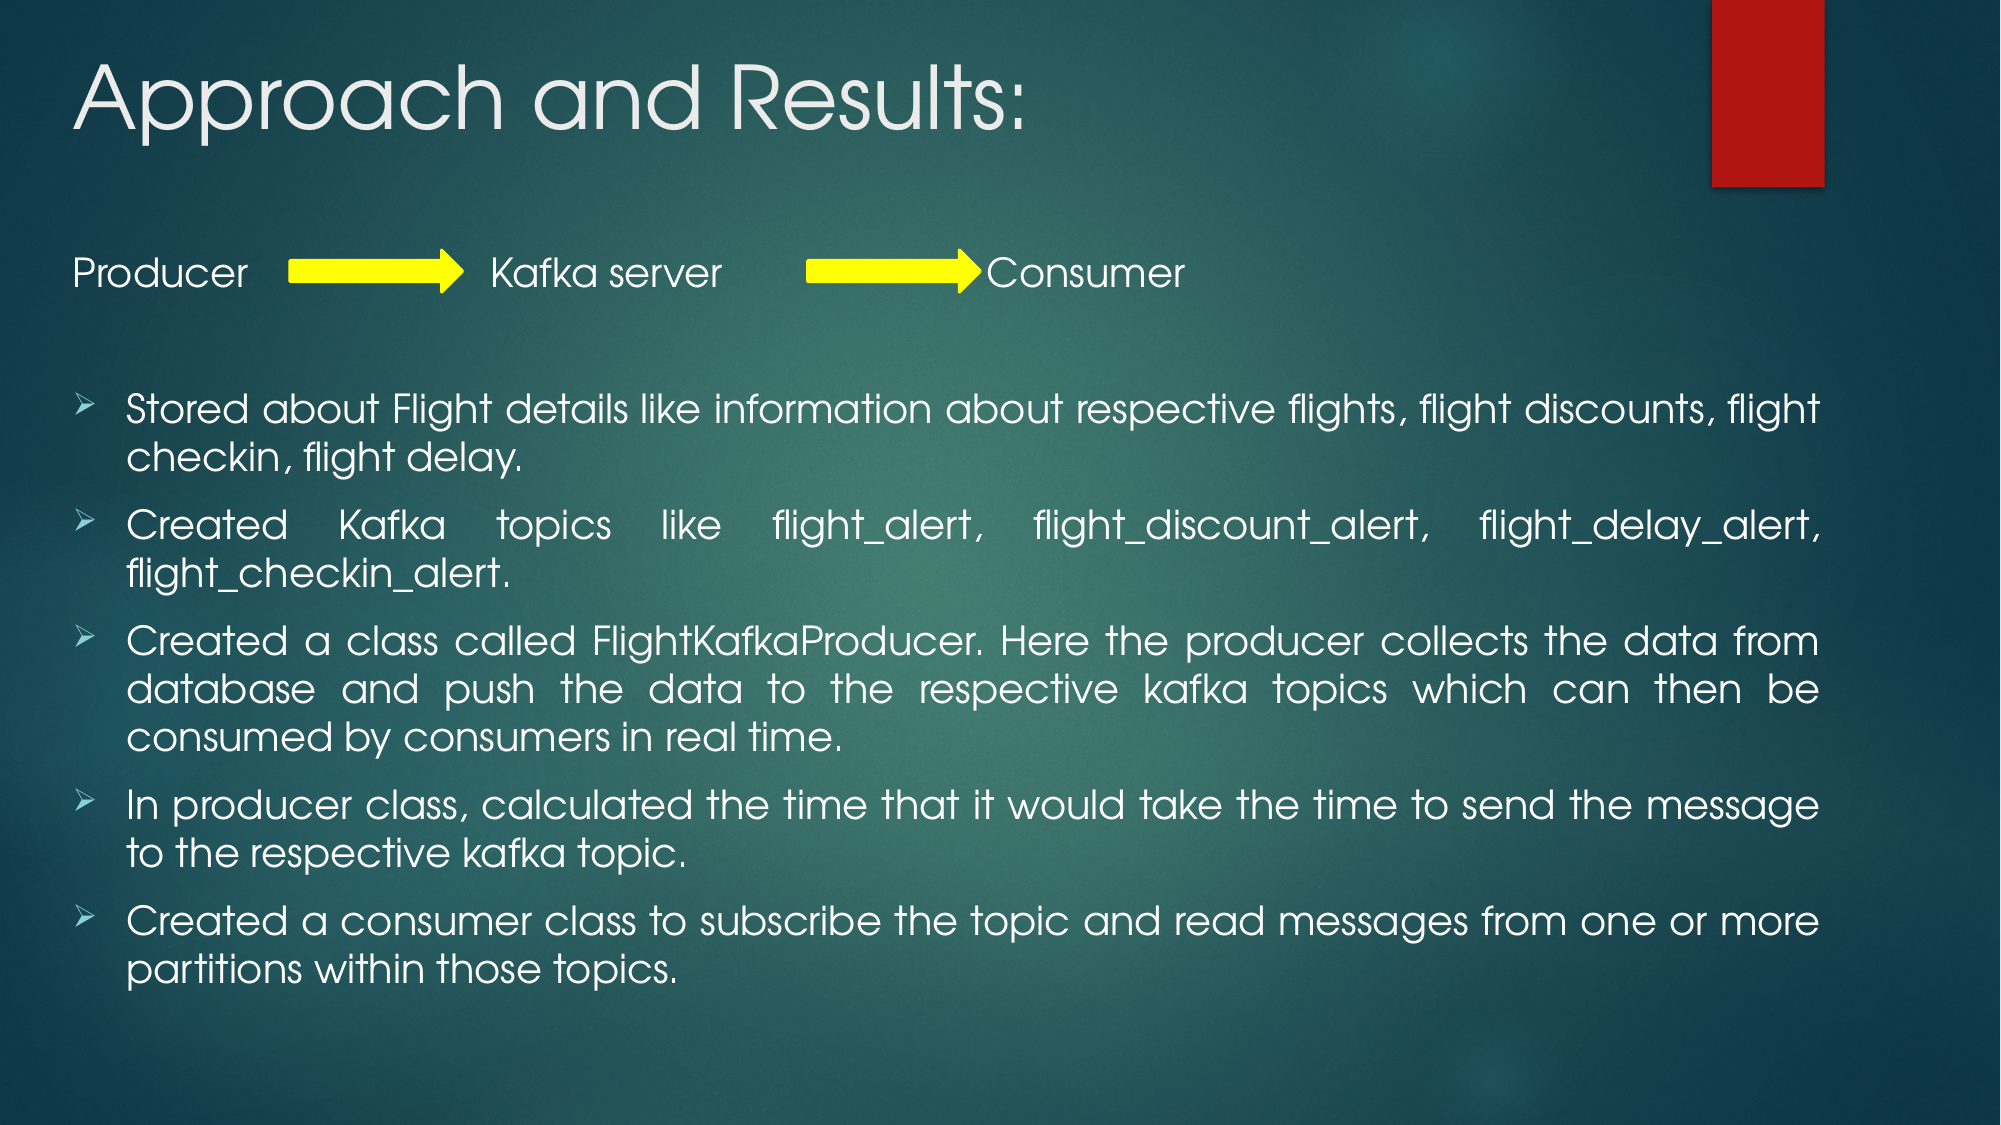

# Approach and Results:

Producer                      Kafka server                        Consumer      ​

Stored about Flight details like information about respective flights, flight discounts, flight checkin, flight delay.
Created Kafka topics like flight_alert, flight_discount_alert, flight_delay_alert, flight_checkin_alert.
Created a class called FlightKafkaProducer. Here the producer collects the data from database and push the data to the respective kafka topics which can then be consumed by consumers in real time.
In producer class, calculated the time that it would take the time to send the message to the respective kafka topic.
Created a consumer class to subscribe the topic and read messages from one or more partitions within those topics.